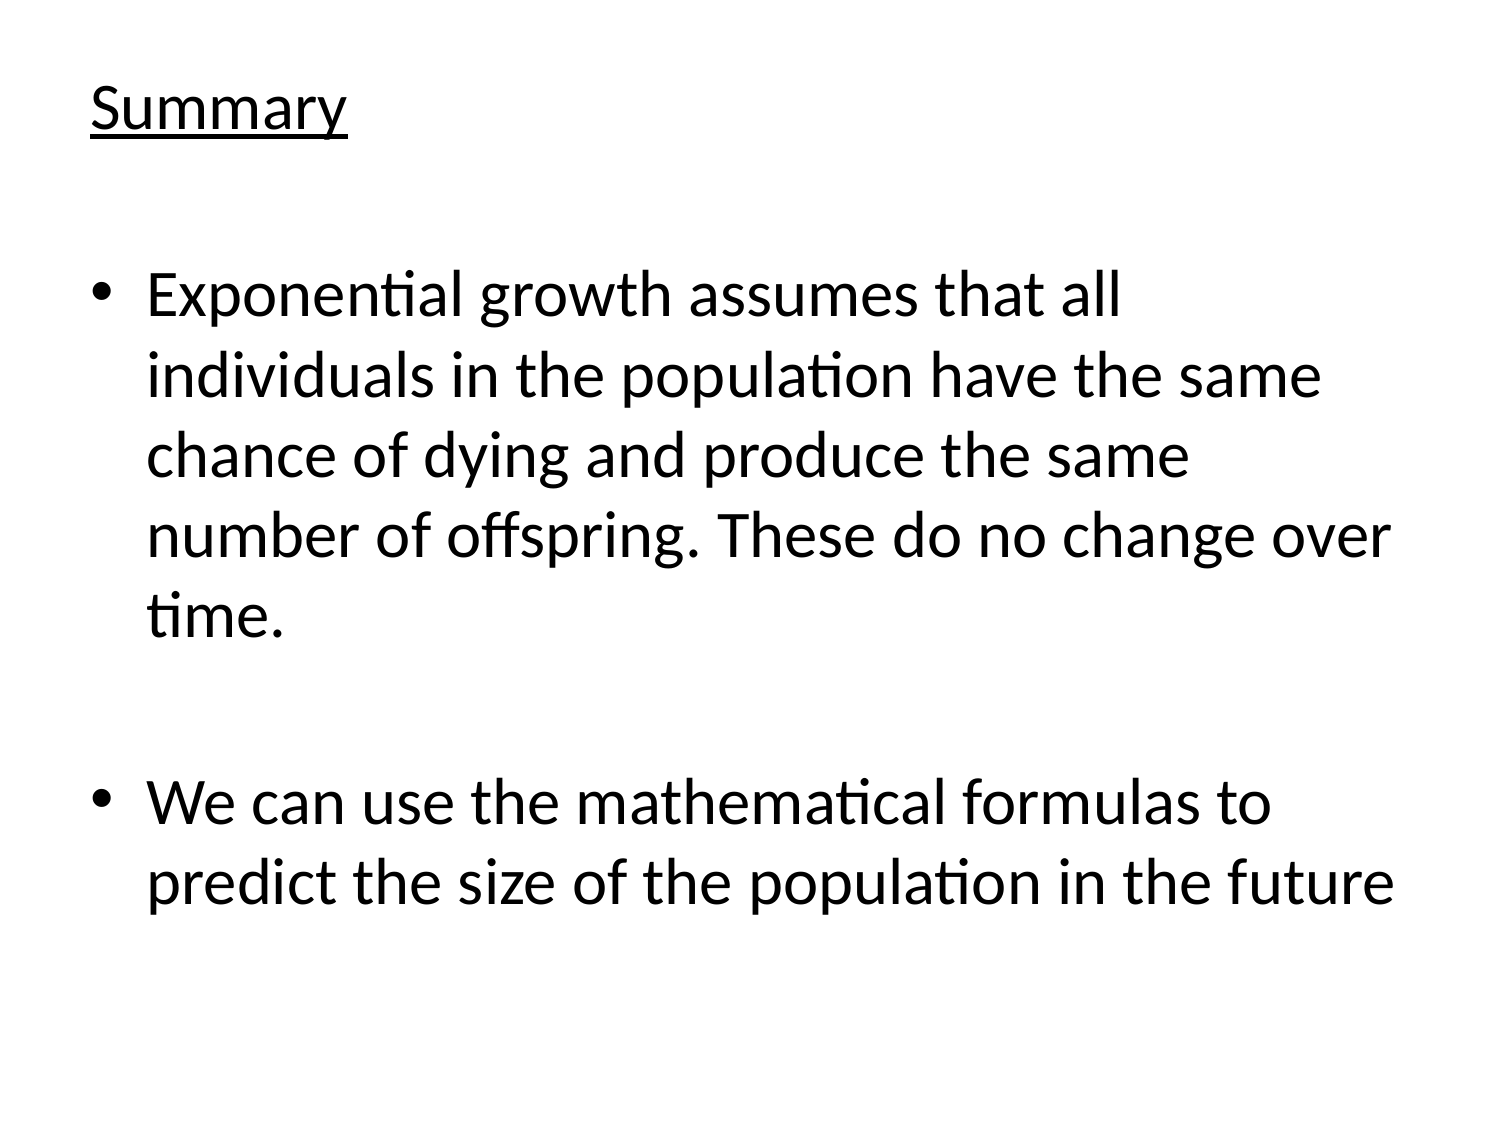

Summary

Exponential growth assumes that all individuals in the population have the same chance of dying and produce the same number of offspring. These do no change over time.

We can use the mathematical formulas to predict the size of the population in the future